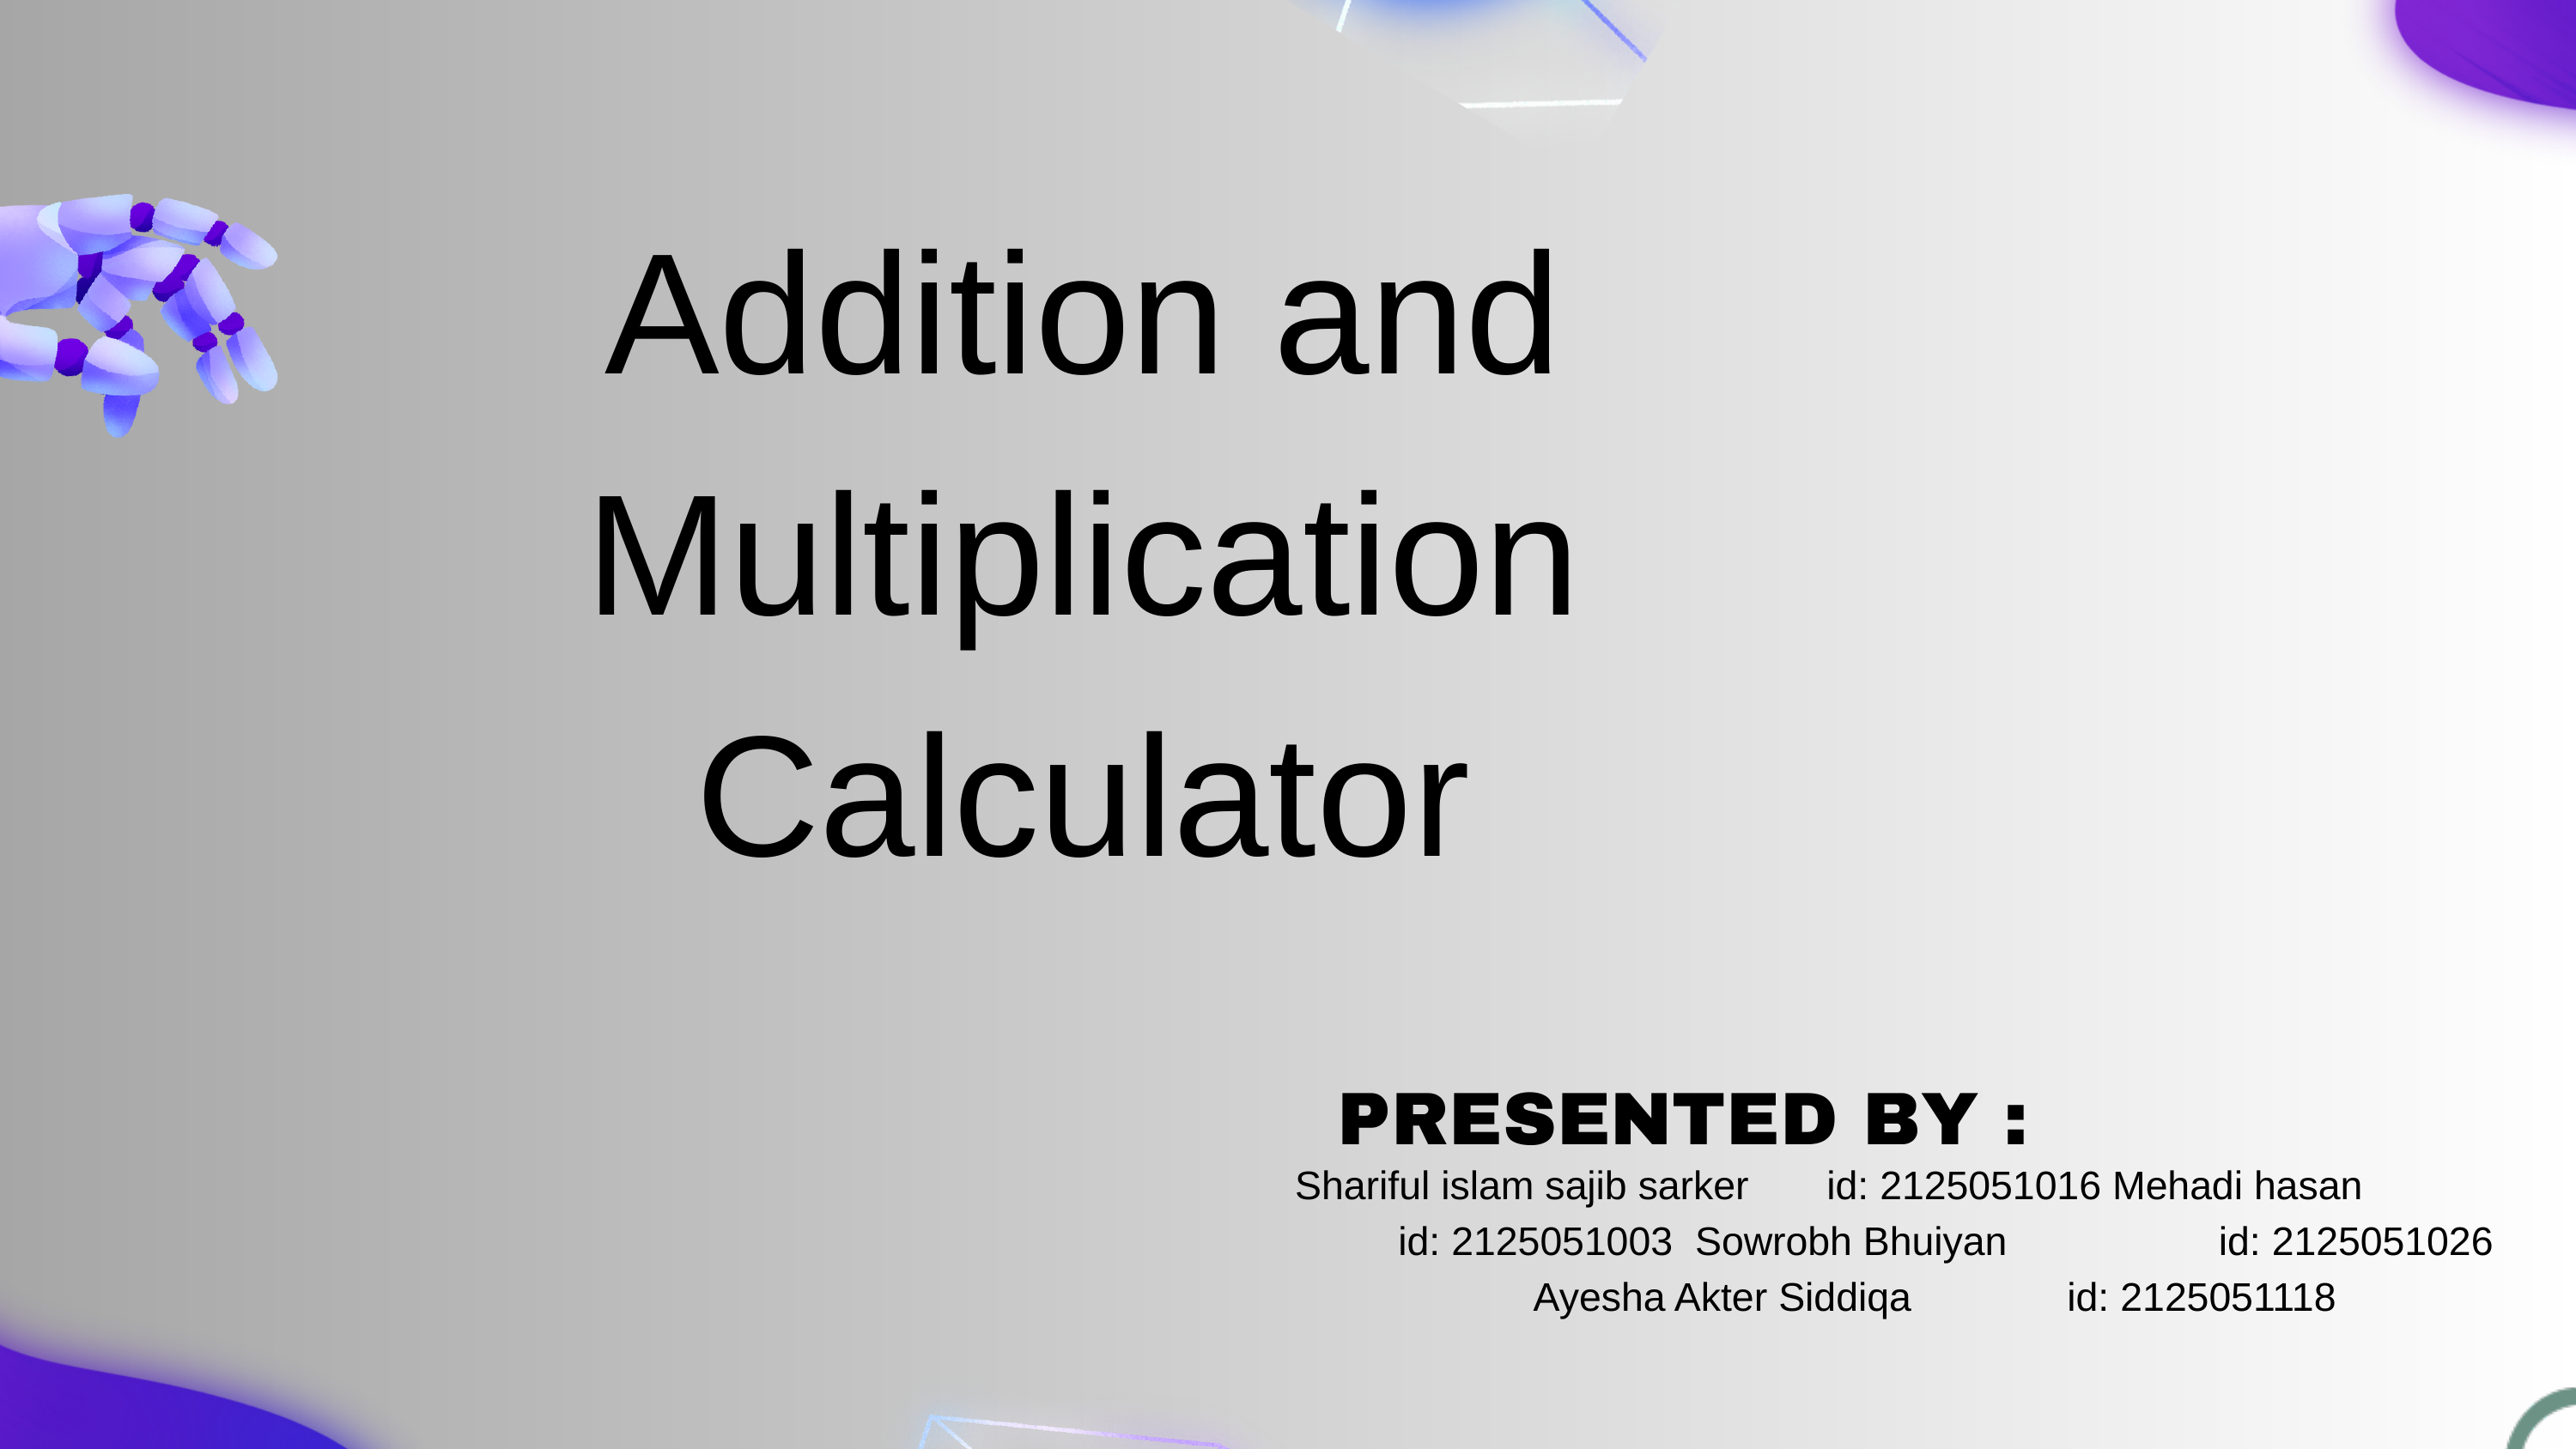

Addition and Multiplication
Calculator

PRESENTED BY :

Shariful islam sajib sarker       id: 2125051016 Mehadi hasan                      id: 2125051003  Sowrobh Bhuiyan                   id: 2125051026
Ayesha Akter Siddiqa              id: 2125051118